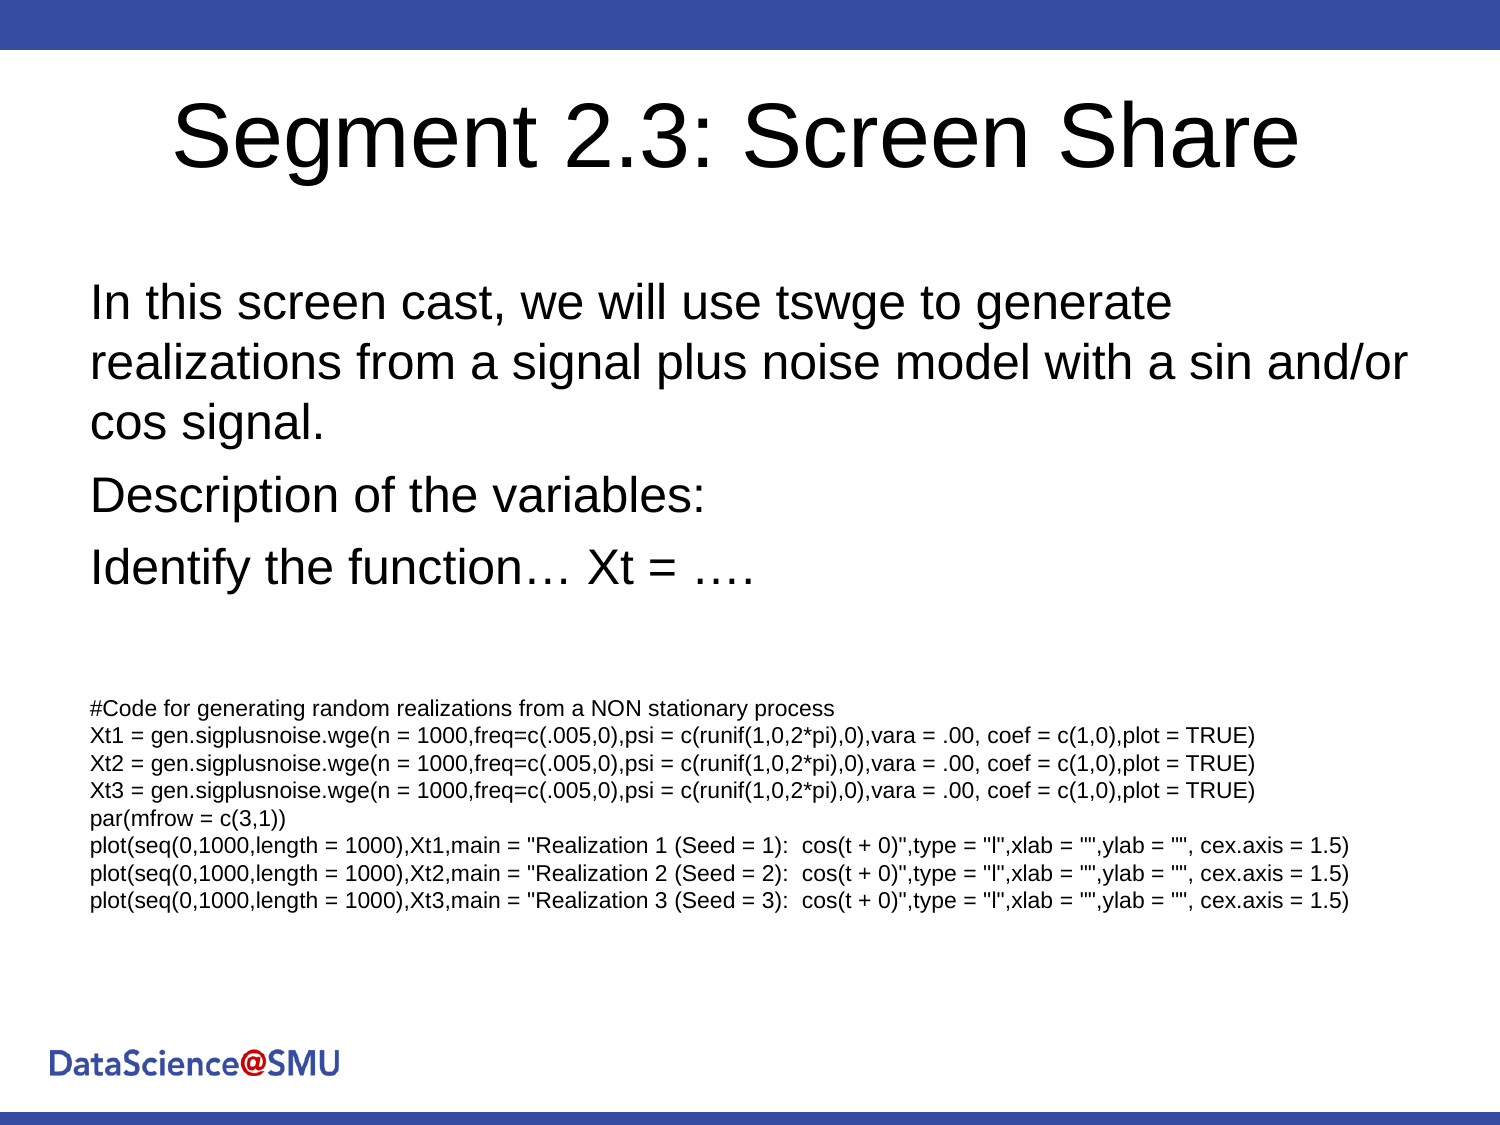

# Segment 2.3: Screen Share
In this screen cast, we will use tswge to generate realizations from a signal plus noise model with a sin and/or cos signal.
Description of the variables:
Identify the function… Xt = ….
#Code for generating random realizations from a NON stationary process
Xt1 = gen.sigplusnoise.wge(n = 1000,freq=c(.005,0),psi = c(runif(1,0,2*pi),0),vara = .00, coef = c(1,0),plot = TRUE)
Xt2 = gen.sigplusnoise.wge(n = 1000,freq=c(.005,0),psi = c(runif(1,0,2*pi),0),vara = .00, coef = c(1,0),plot = TRUE)
Xt3 = gen.sigplusnoise.wge(n = 1000,freq=c(.005,0),psi = c(runif(1,0,2*pi),0),vara = .00, coef = c(1,0),plot = TRUE)
par(mfrow = c(3,1))
plot(seq(0,1000,length = 1000),Xt1,main = "Realization 1 (Seed = 1):  cos(t + 0)",type = "l",xlab = "",ylab = "", cex.axis = 1.5)
plot(seq(0,1000,length = 1000),Xt2,main = "Realization 2 (Seed = 2):  cos(t + 0)",type = "l",xlab = "",ylab = "", cex.axis = 1.5)
plot(seq(0,1000,length = 1000),Xt3,main = "Realization 3 (Seed = 3):  cos(t + 0)",type = "l",xlab = "",ylab = "", cex.axis = 1.5)